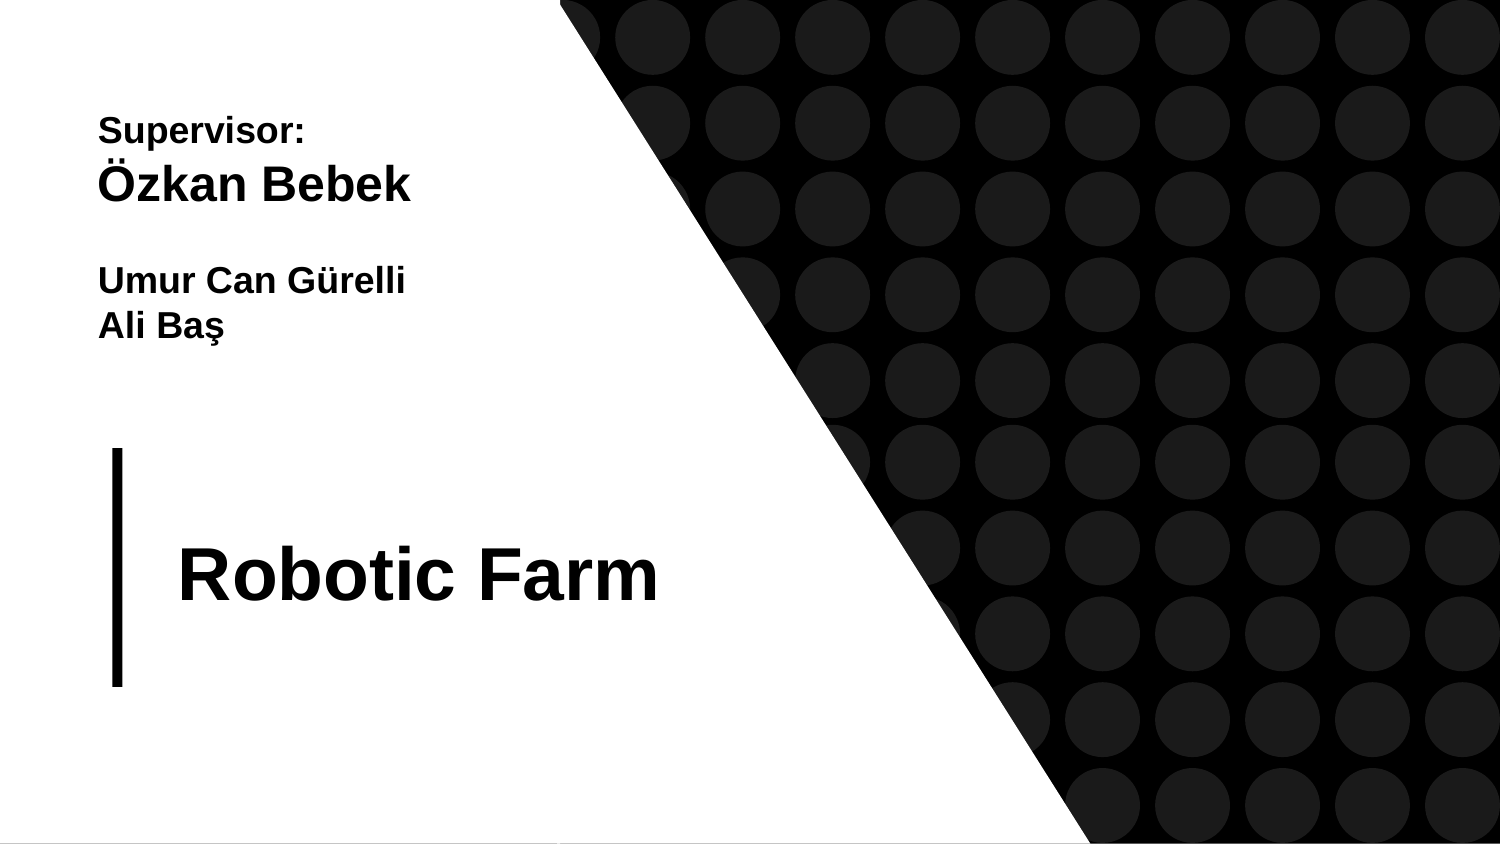

Supervisor:
Özkan Bebek

Umur Can Gürelli
Ali Baş
# Robotic Farm